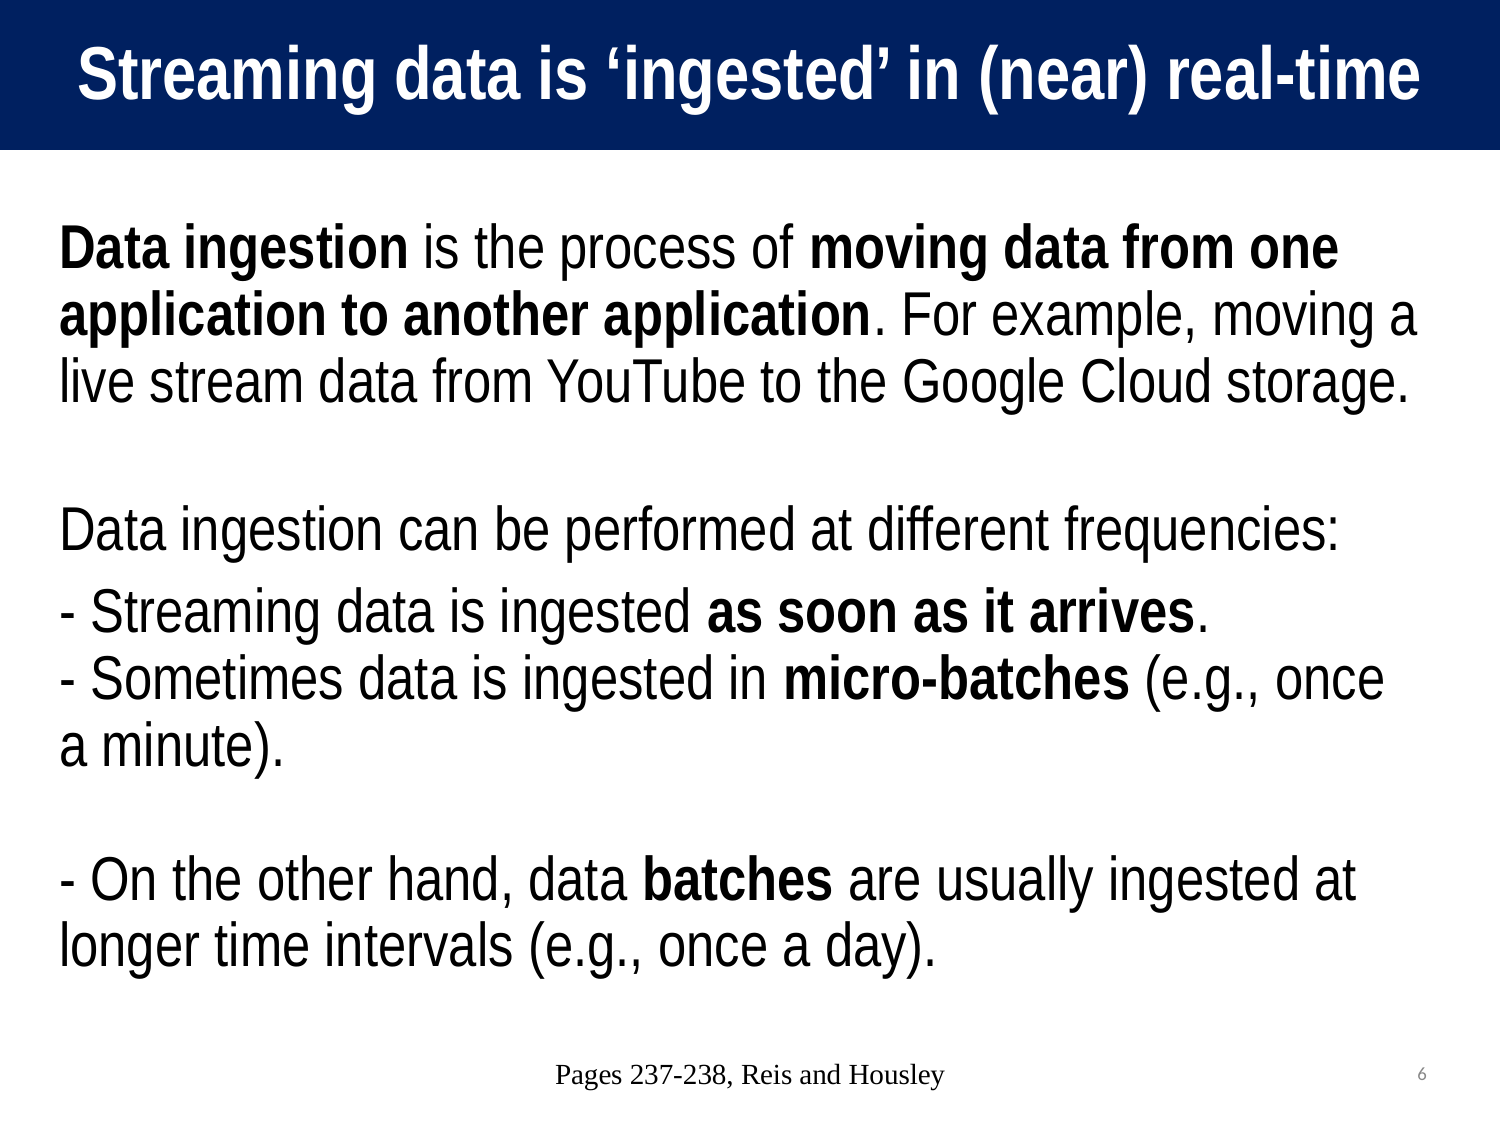

# Streaming data is ‘ingested’ in (near) real-time
Data ingestion is the process of moving data from one application to another application. For example, moving a live stream data from YouTube to the Google Cloud storage.
Data ingestion can be performed at different frequencies:
- Streaming data is ingested as soon as it arrives.
- Sometimes data is ingested in micro-batches (e.g., once a minute).
- On the other hand, data batches are usually ingested at longer time intervals (e.g., once a day).
Pages 237-238, Reis and Housley
6